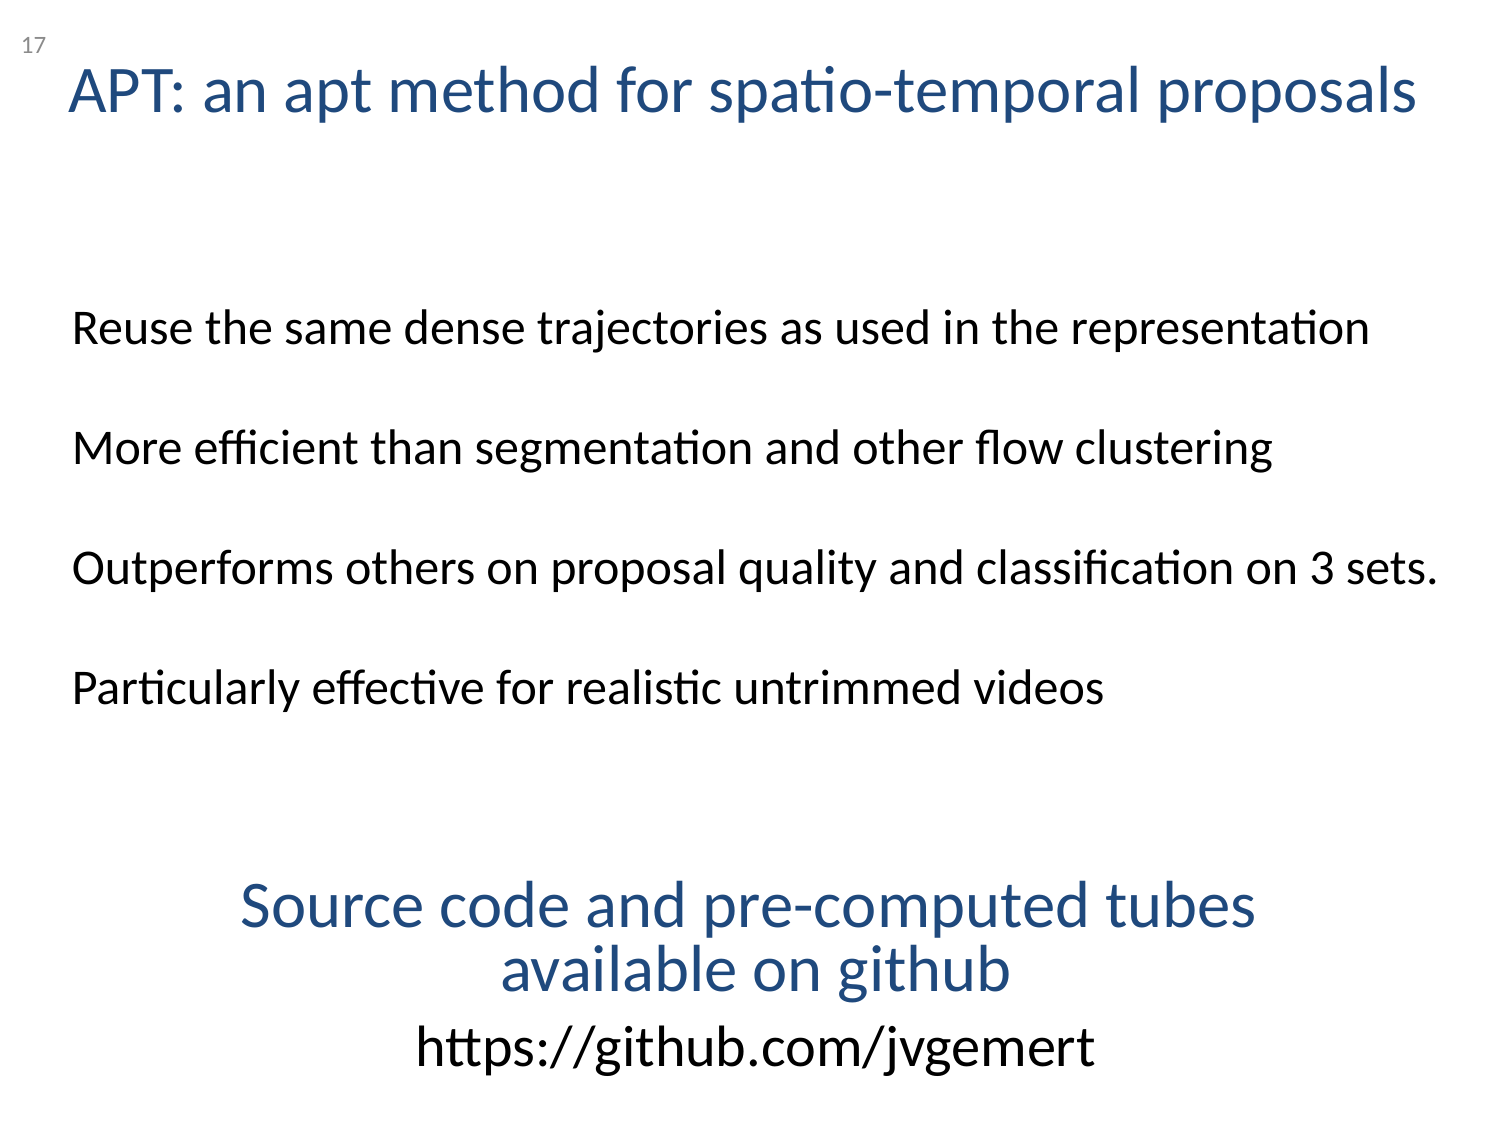

APT: an apt method for spatio-temporal proposals
17
Reuse the same dense trajectories as used in the representation

More efficient than segmentation and other flow clustering

Outperforms others on proposal quality and classification on 3 sets.

Particularly effective for realistic untrimmed videos
Source code and pre-computed tubes
available on github
https://github.com/jvgemert